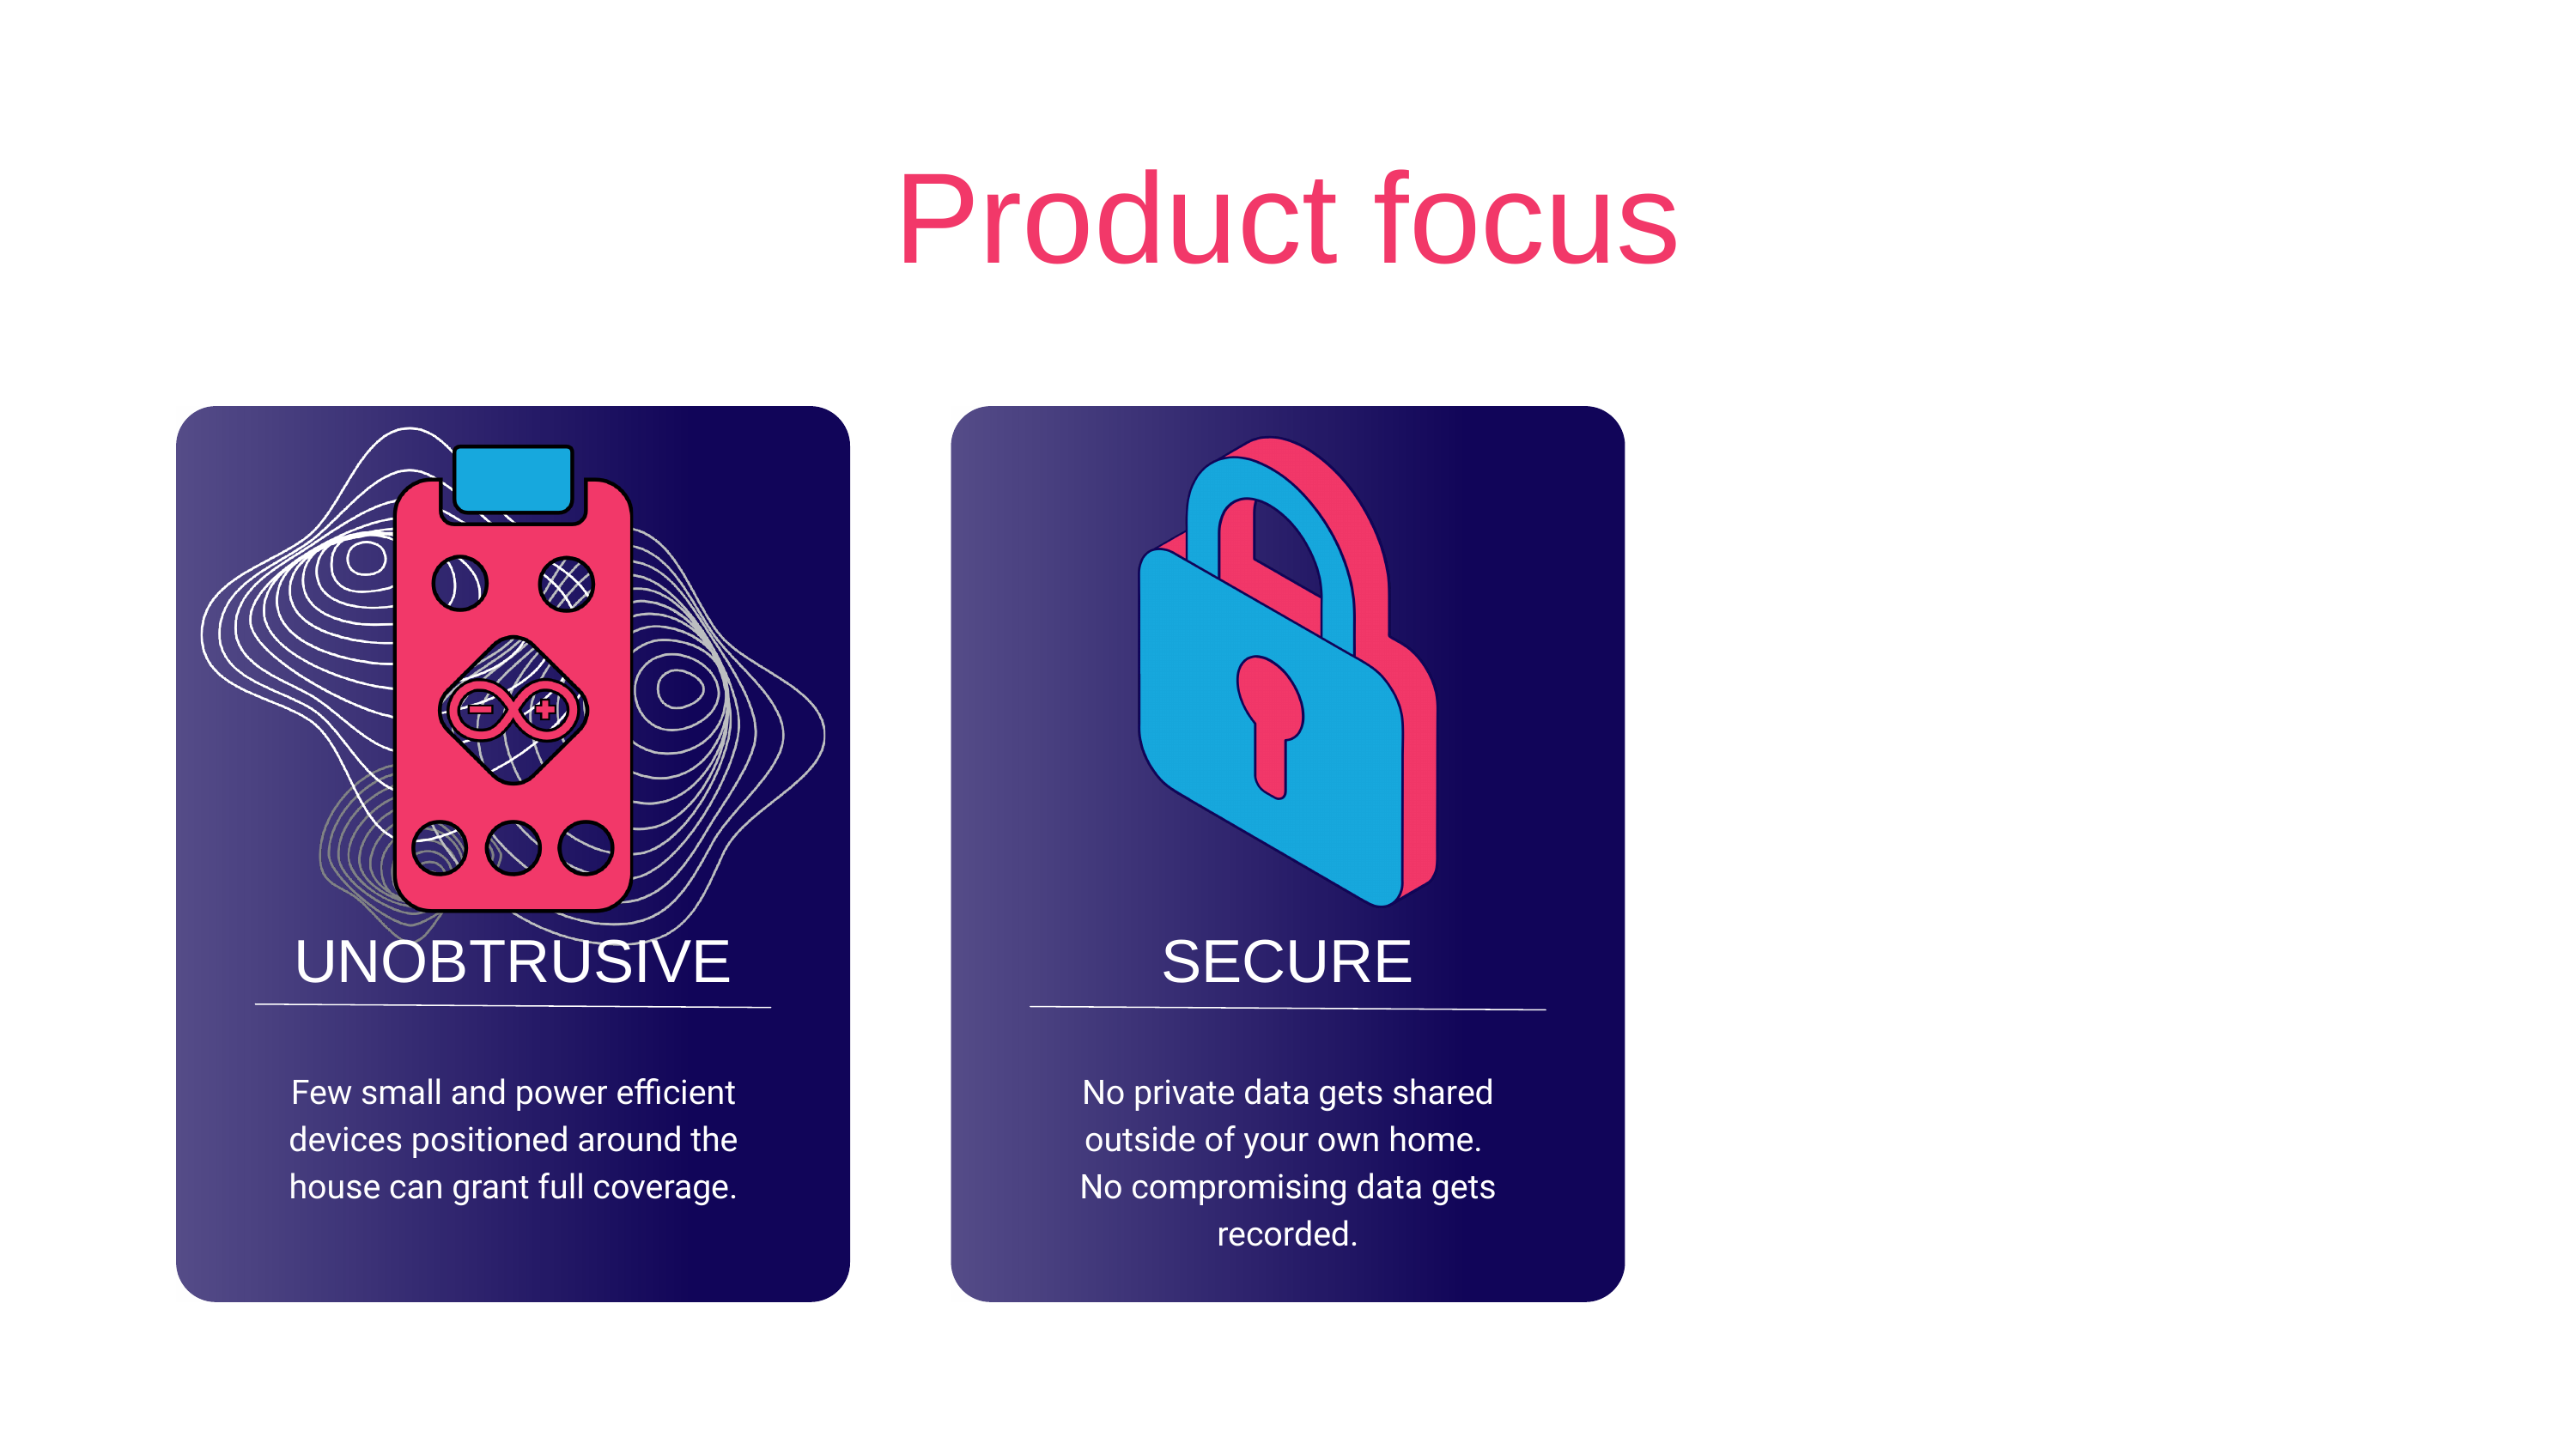

Product focus

UNOBTRUSIVE
SECURE

Few small and power efficient devices positioned around the house can grant full coverage.
No private data gets shared outside of your own home.
No compromising data gets recorded.